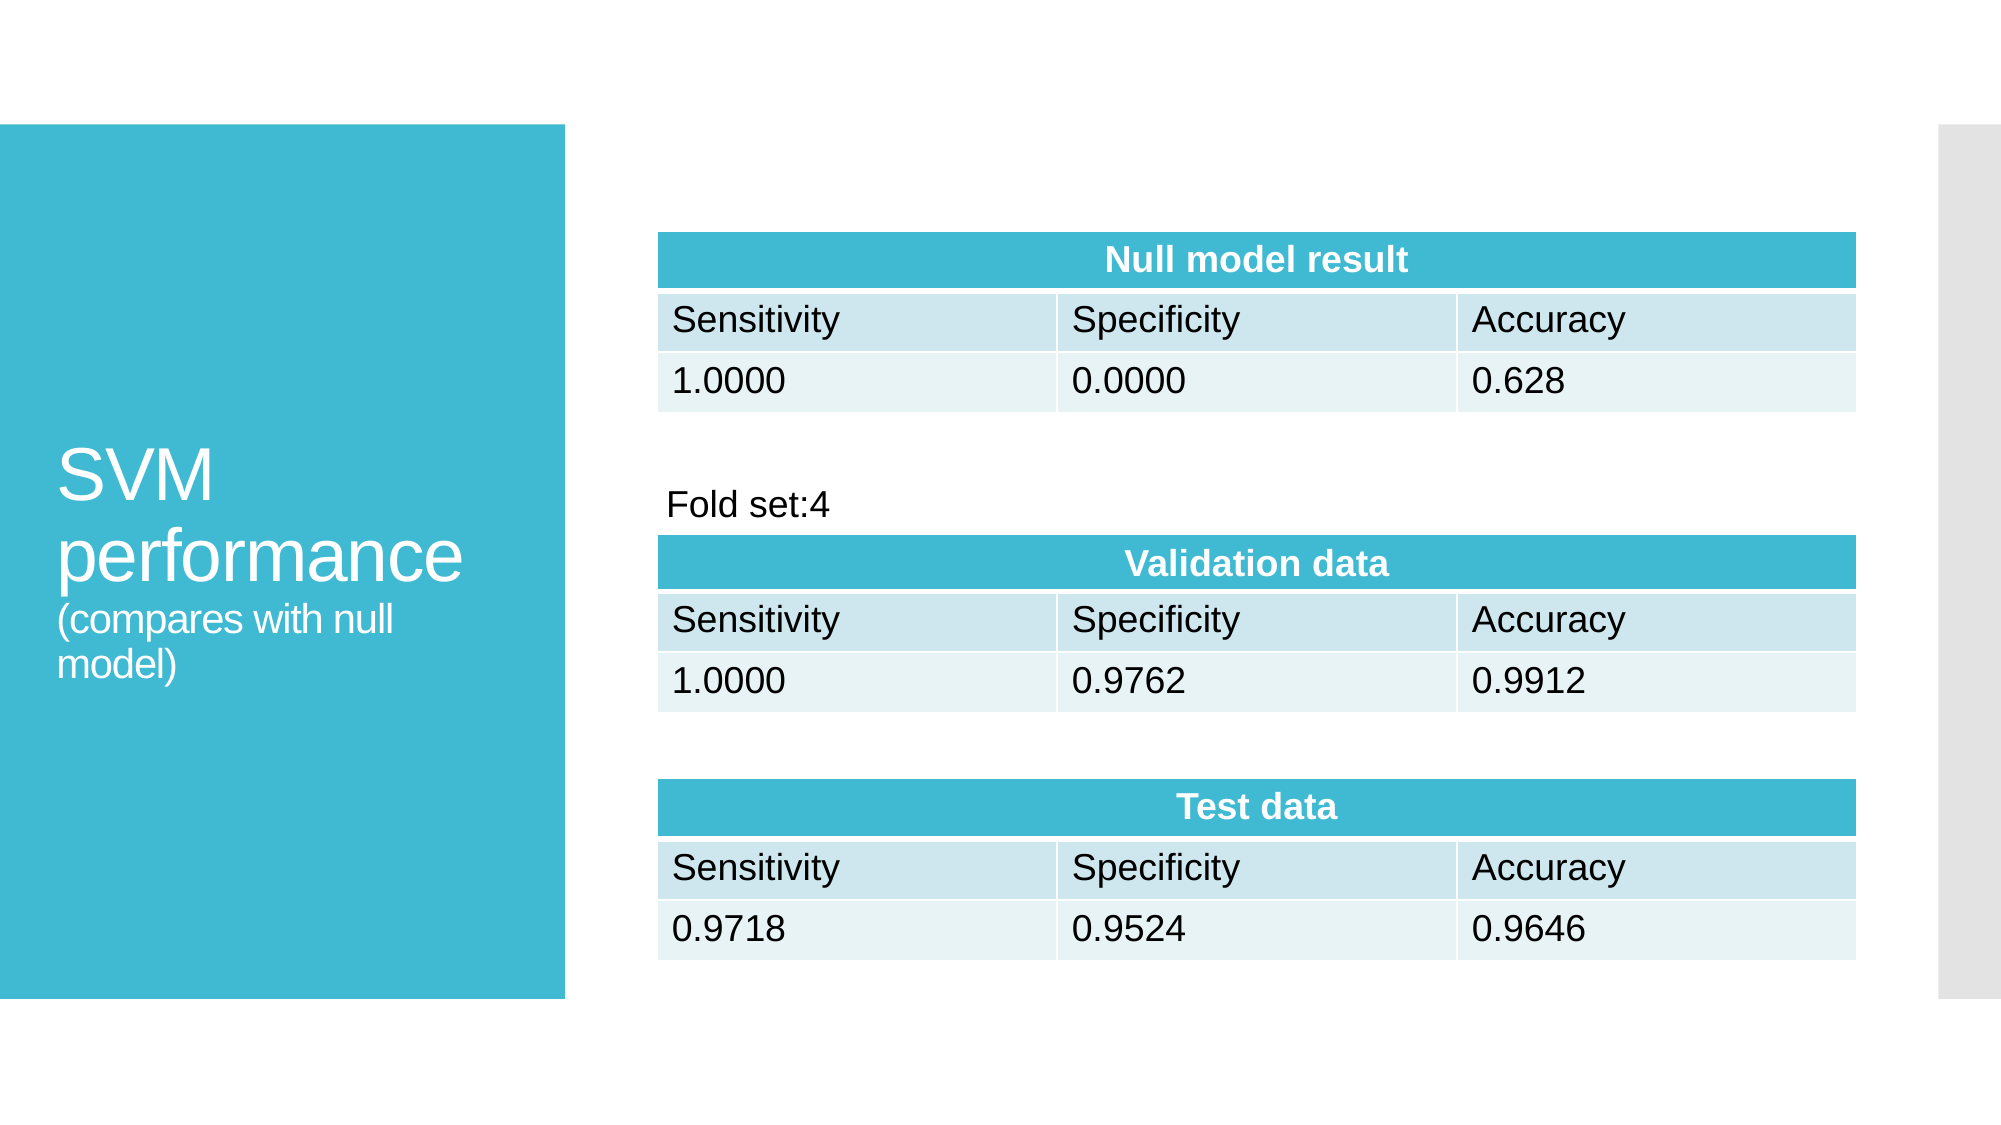

# SVM performance (compares with null model)
| Null model result |  |  |
| --- | --- | --- |
| Sensitivity | Specificity | Accuracy |
| 1.0000 | 0.0000 | 0.628 |
Fold set:4
| Validation data |  |  |
| --- | --- | --- |
| Sensitivity | Specificity | Accuracy |
| 1.0000 | 0.9762 | 0.9912 |
| Test data |  |  |
| --- | --- | --- |
| Sensitivity | Specificity | Accuracy |
| 0.9718 | 0.9524 | 0.9646 |